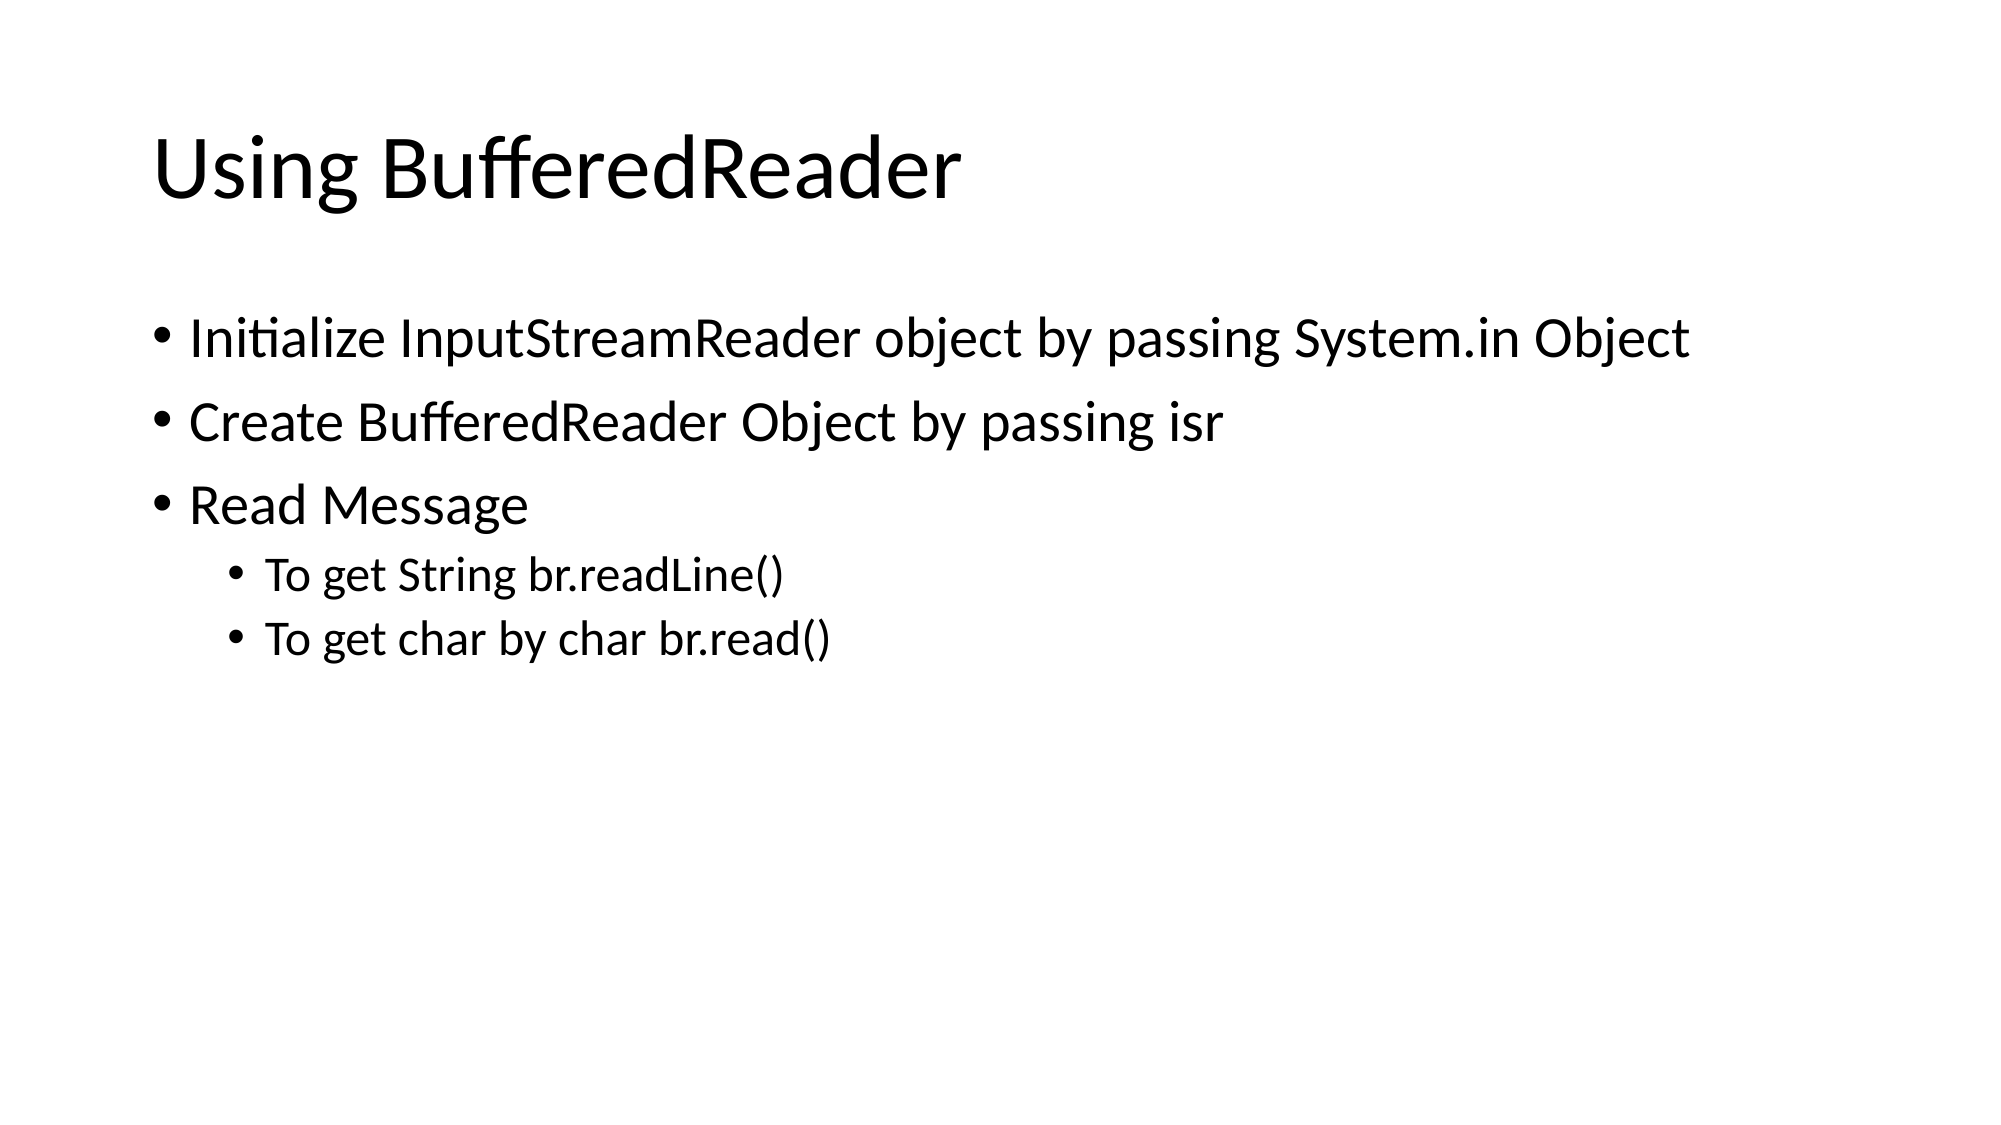

# Using BufferedReader
Initialize InputStreamReader object by passing System.in Object
Create BufferedReader Object by passing isr
Read Message
To get String br.readLine()
To get char by char br.read()